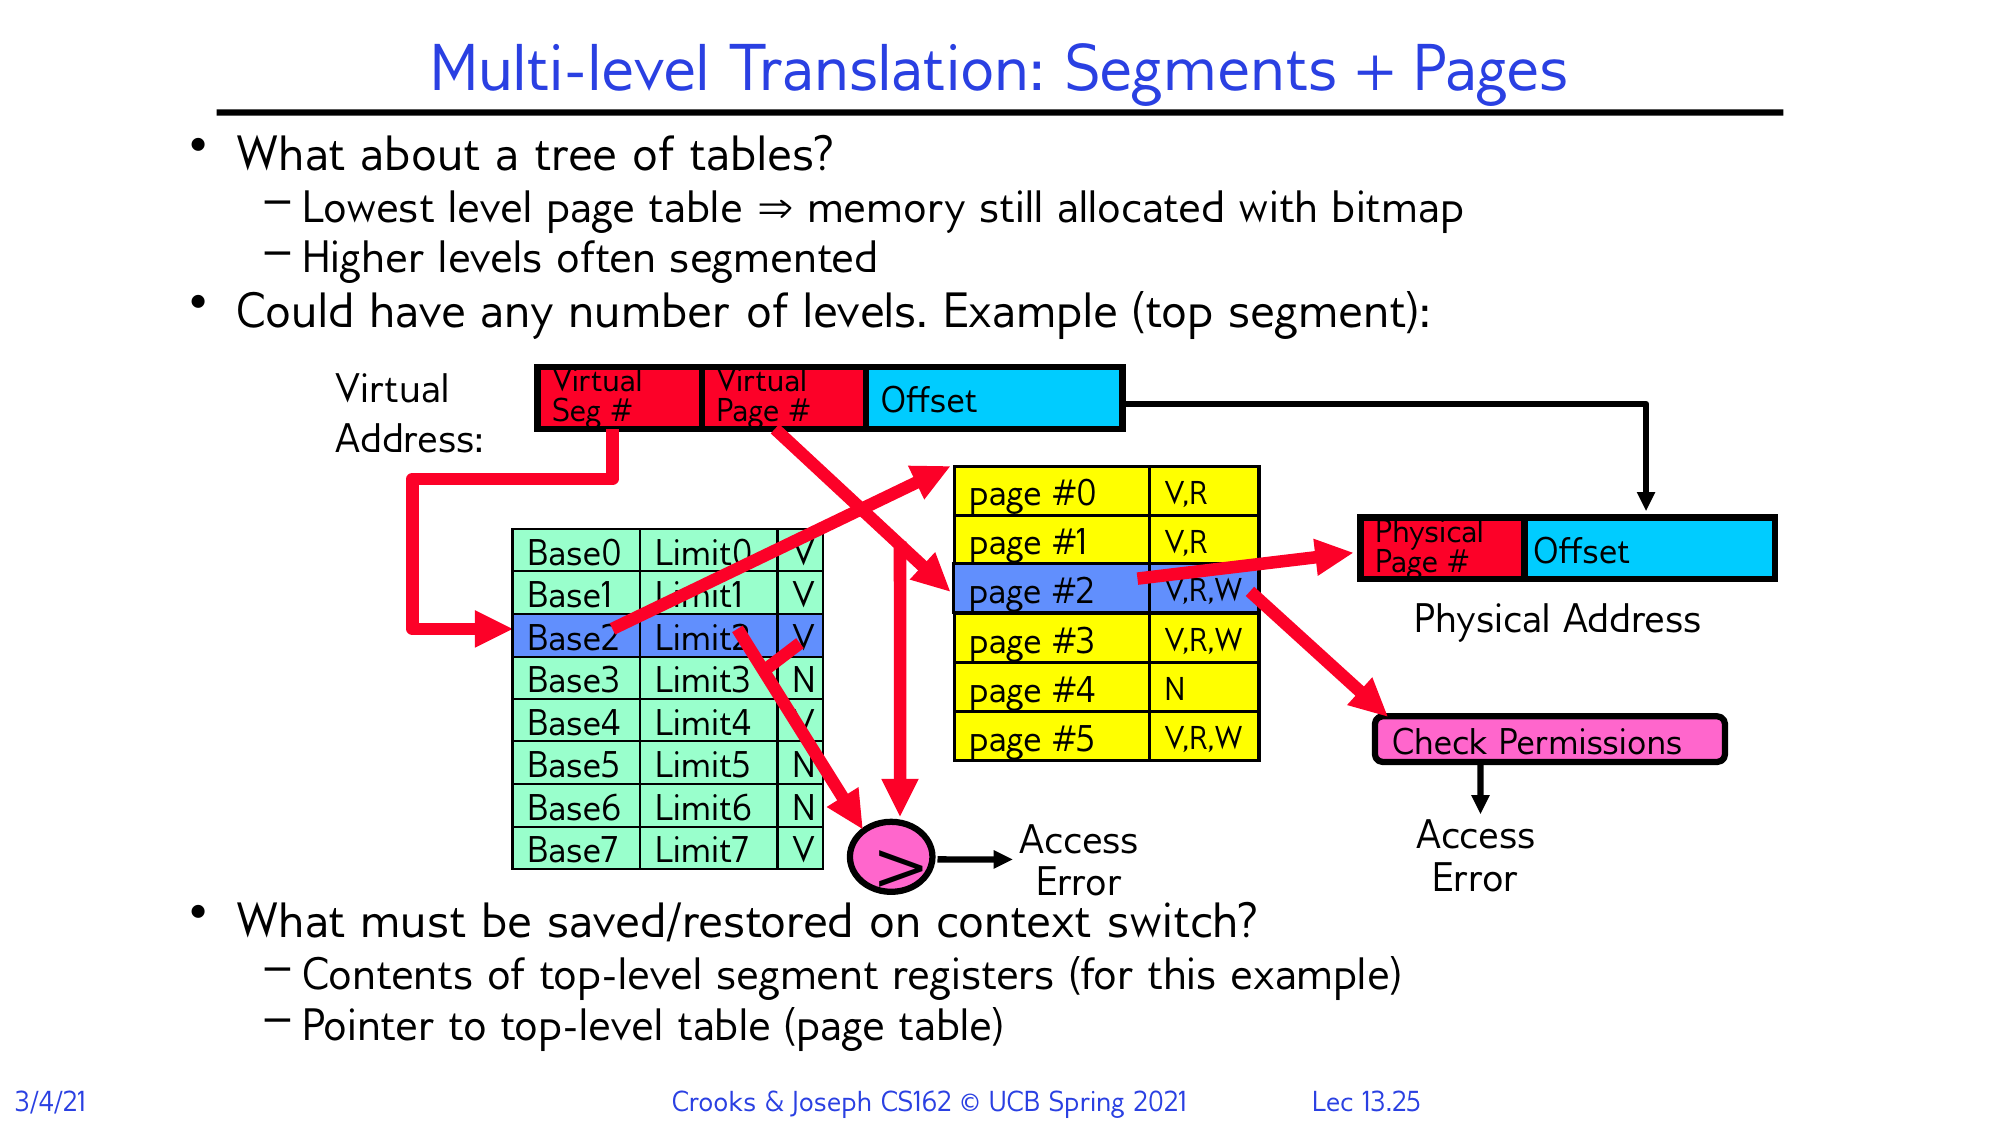

# Multi-level Translation: Segments + Pages
What about a tree of tables?
Lowest level page table ⇒ memory still allocated with bitmap
Higher levels often segmented
Could have any number of levels. Example (top segment):

What must be saved/restored on context switch?
Contents of top-level segment registers (for this example)
Pointer to top-level table (page table)

Virtual
Address:
Virtual
Seg #
Virtual
Page #
Offset

Offset
Physical Address

page #0
V,R
page #1
V,R
page #2
V,R,W
page #3
V,R,W
page #4
N
page #5
V,R,W
Physical
Page #

Base0
Limit0
V
Base1
Limit1
V
Base2
Limit2
V
Base3
Limit3
N
Base4
Limit4
V
Base5
Limit5
N
Base6
Limit6
N
Base7
Limit7
V

Access
Error
>

page #2
V,R,W

Check Permissions

Access
Error
Base2
Limit2
V